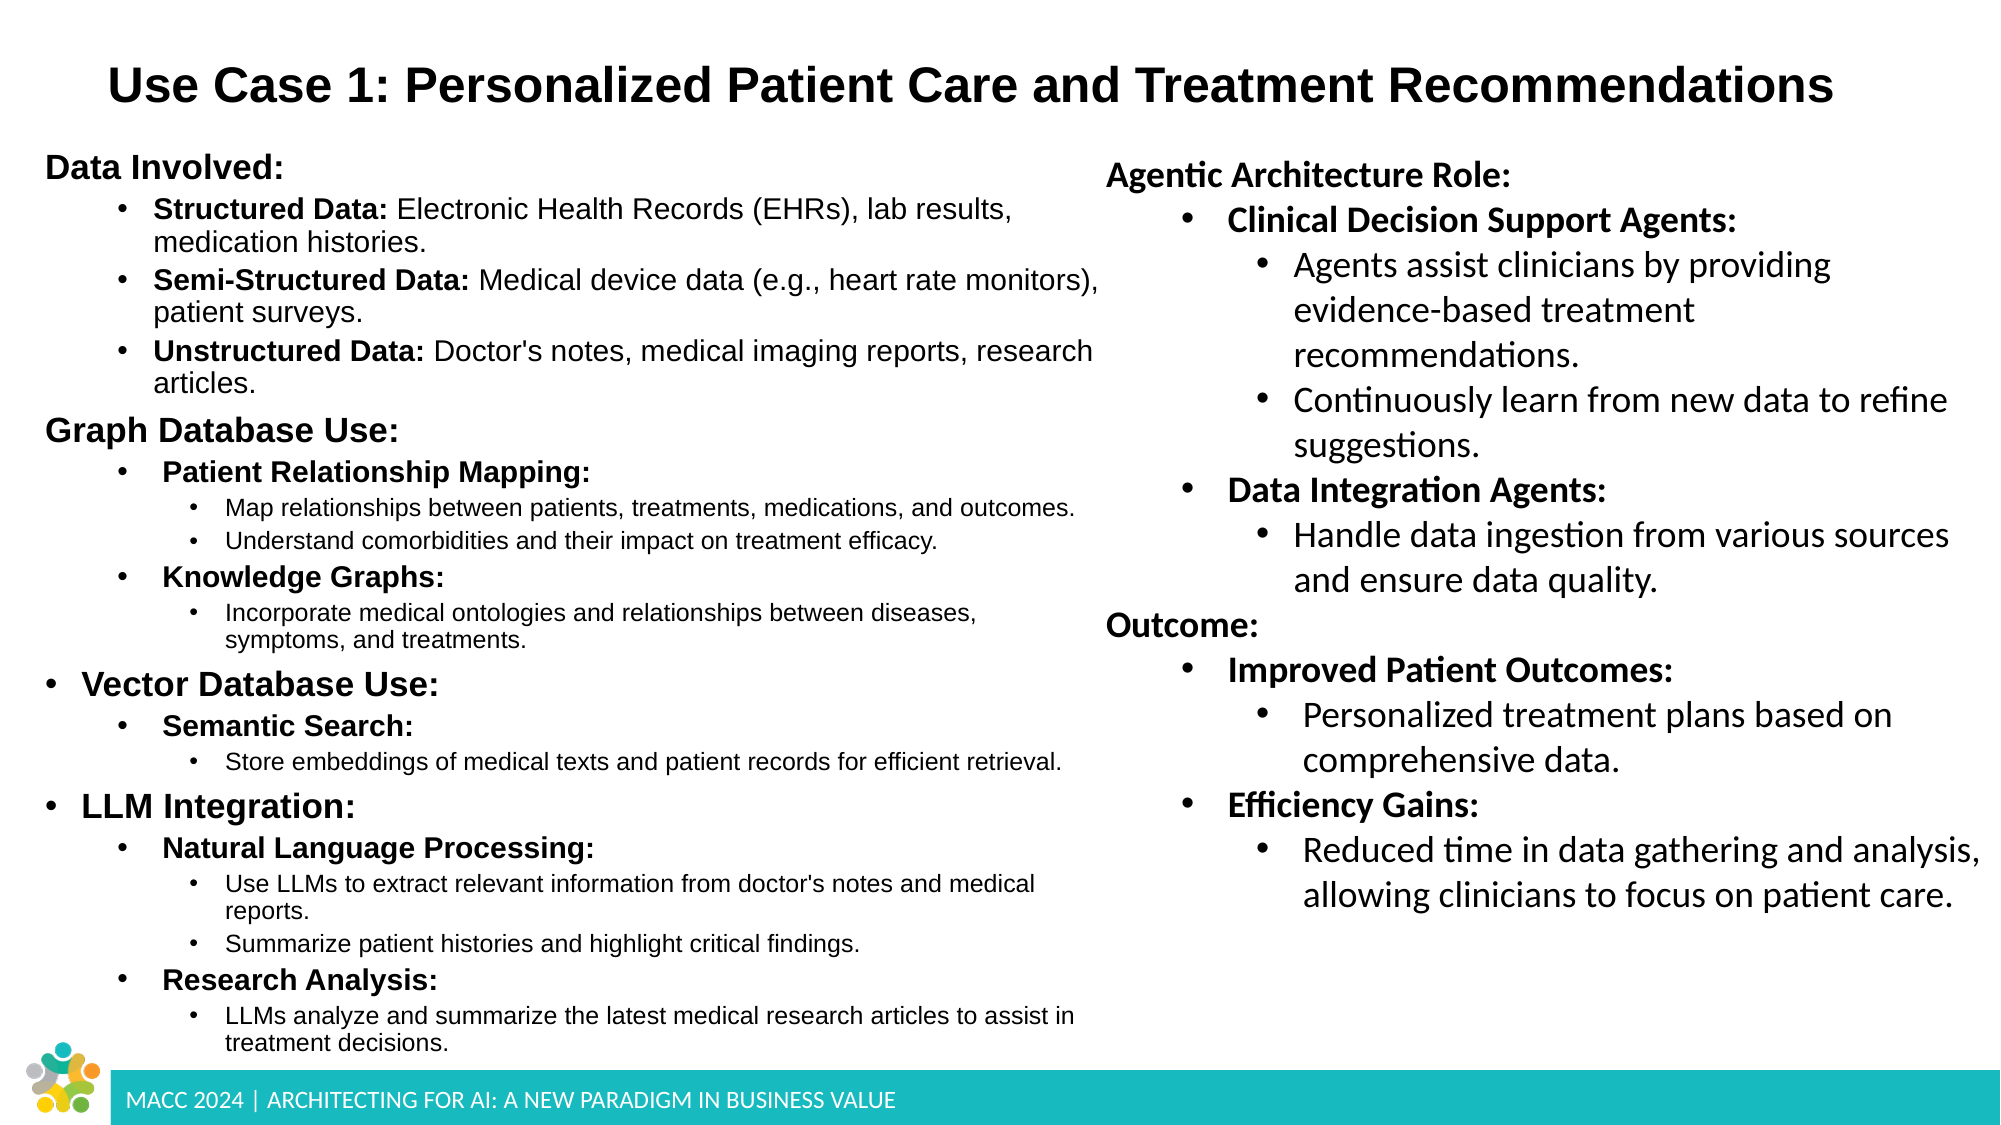

# Use Case 1: Personalized Patient Care and Treatment Recommendations
Data Involved:
Structured Data: Electronic Health Records (EHRs), lab results, medication histories.
Semi-Structured Data: Medical device data (e.g., heart rate monitors), patient surveys.
Unstructured Data: Doctor's notes, medical imaging reports, research articles.
Graph Database Use:
Patient Relationship Mapping:
Map relationships between patients, treatments, medications, and outcomes.
Understand comorbidities and their impact on treatment efficacy.
Knowledge Graphs:
Incorporate medical ontologies and relationships between diseases, symptoms, and treatments.
Vector Database Use:
Semantic Search:
Store embeddings of medical texts and patient records for efficient retrieval.
LLM Integration:
Natural Language Processing:
Use LLMs to extract relevant information from doctor's notes and medical reports.
Summarize patient histories and highlight critical findings.
Research Analysis:
LLMs analyze and summarize the latest medical research articles to assist in treatment decisions.
Agentic Architecture Role:
Clinical Decision Support Agents:
Agents assist clinicians by providing evidence-based treatment recommendations.
Continuously learn from new data to refine suggestions.
Data Integration Agents:
Handle data ingestion from various sources and ensure data quality.
Outcome:
Improved Patient Outcomes:
Personalized treatment plans based on comprehensive data.
Efficiency Gains:
Reduced time in data gathering and analysis, allowing clinicians to focus on patient care.